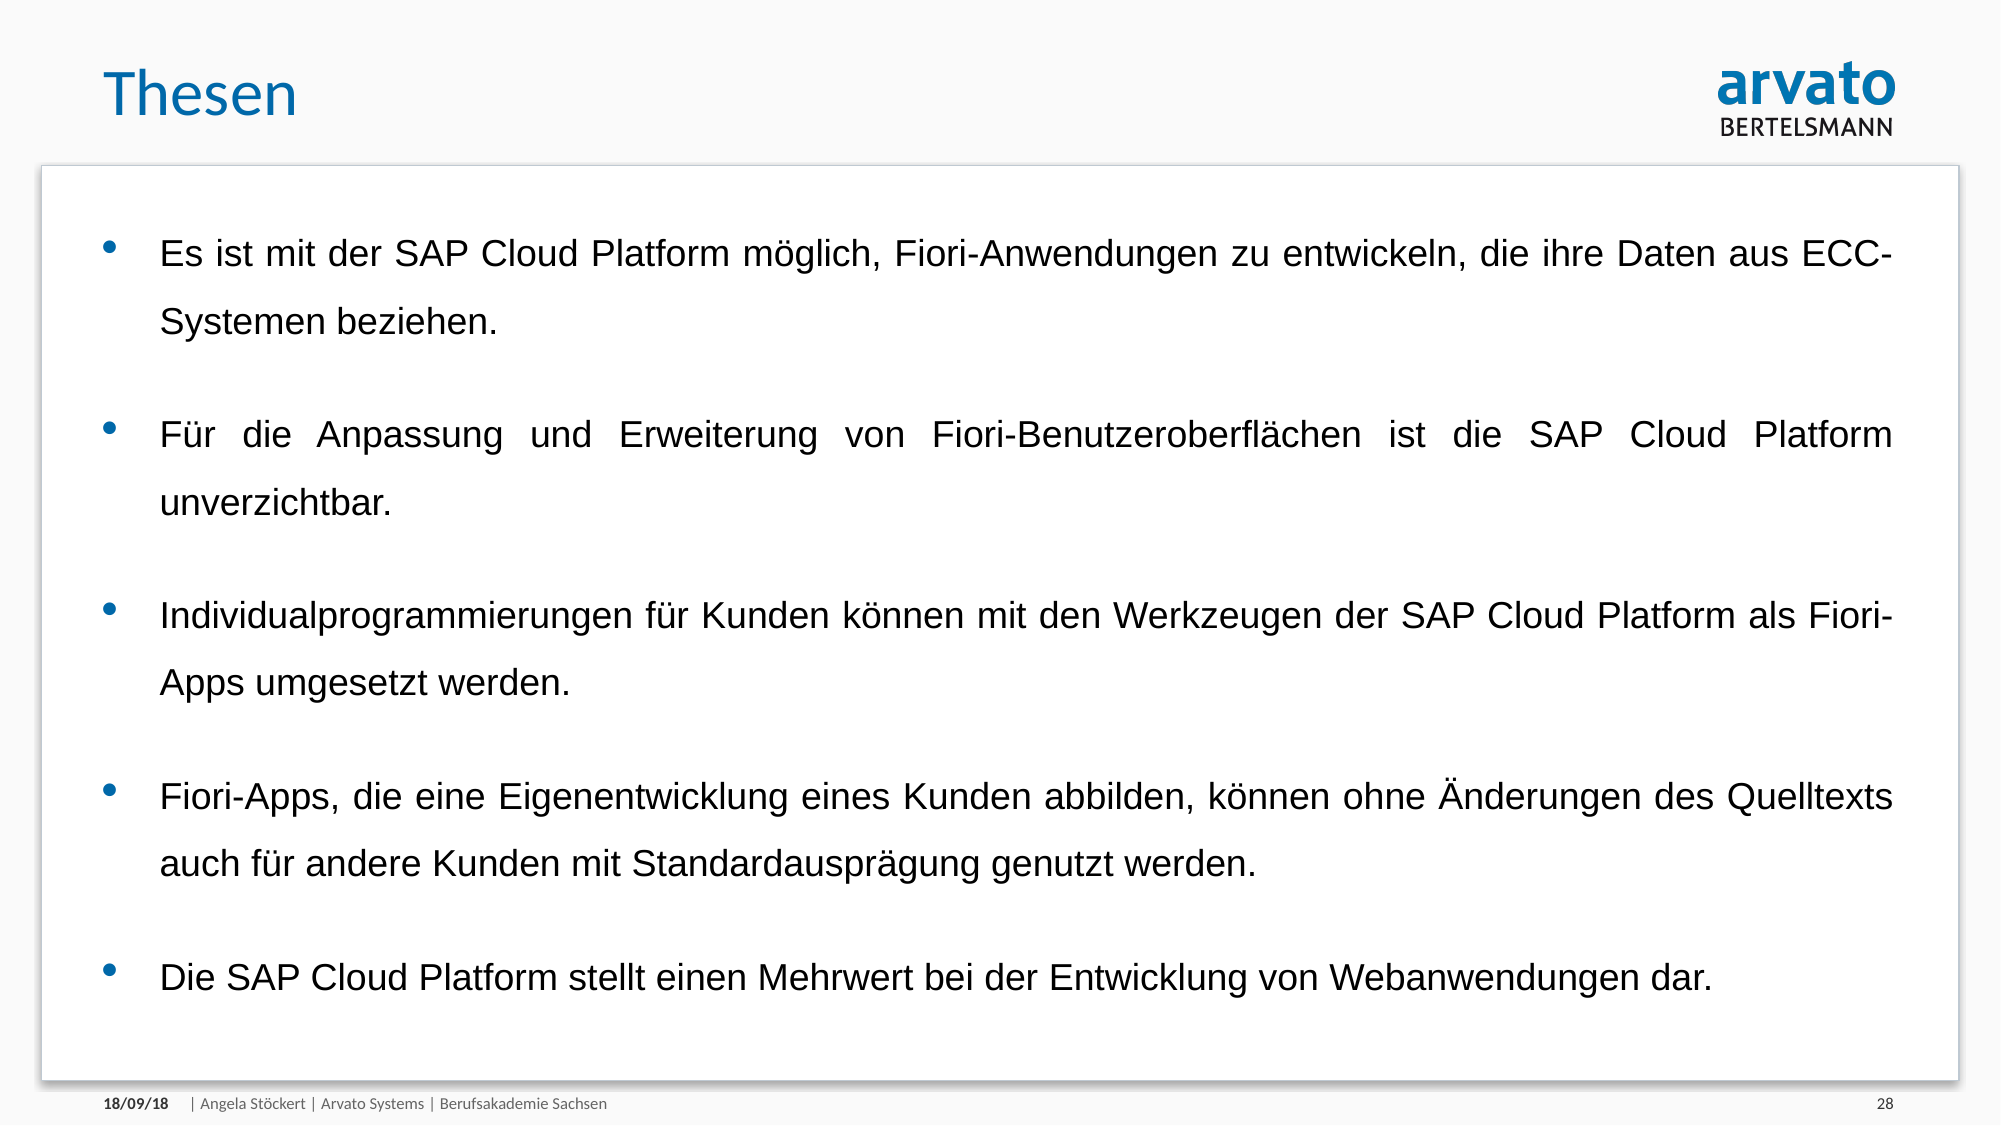

# Thesen
Es ist mit der SAP Cloud Platform möglich, Fiori-Anwendungen zu entwickeln, die ihre Daten aus ECC-Systemen beziehen.
Für die Anpassung und Erweiterung von Fiori-Benutzeroberflächen ist die SAP Cloud Platform unverzichtbar.
Individualprogrammierungen für Kunden können mit den Werkzeugen der SAP Cloud Platform als Fiori-Apps umgesetzt werden.
Fiori-Apps, die eine Eigenentwicklung eines Kunden abbilden, können ohne Änderungen des Quelltexts auch für andere Kunden mit Standardausprägung genutzt werden.
Die SAP Cloud Platform stellt einen Mehrwert bei der Entwicklung von Webanwendungen dar.

18/09/18
| Angela Stöckert | Arvato Systems | Berufsakademie Sachsen
28